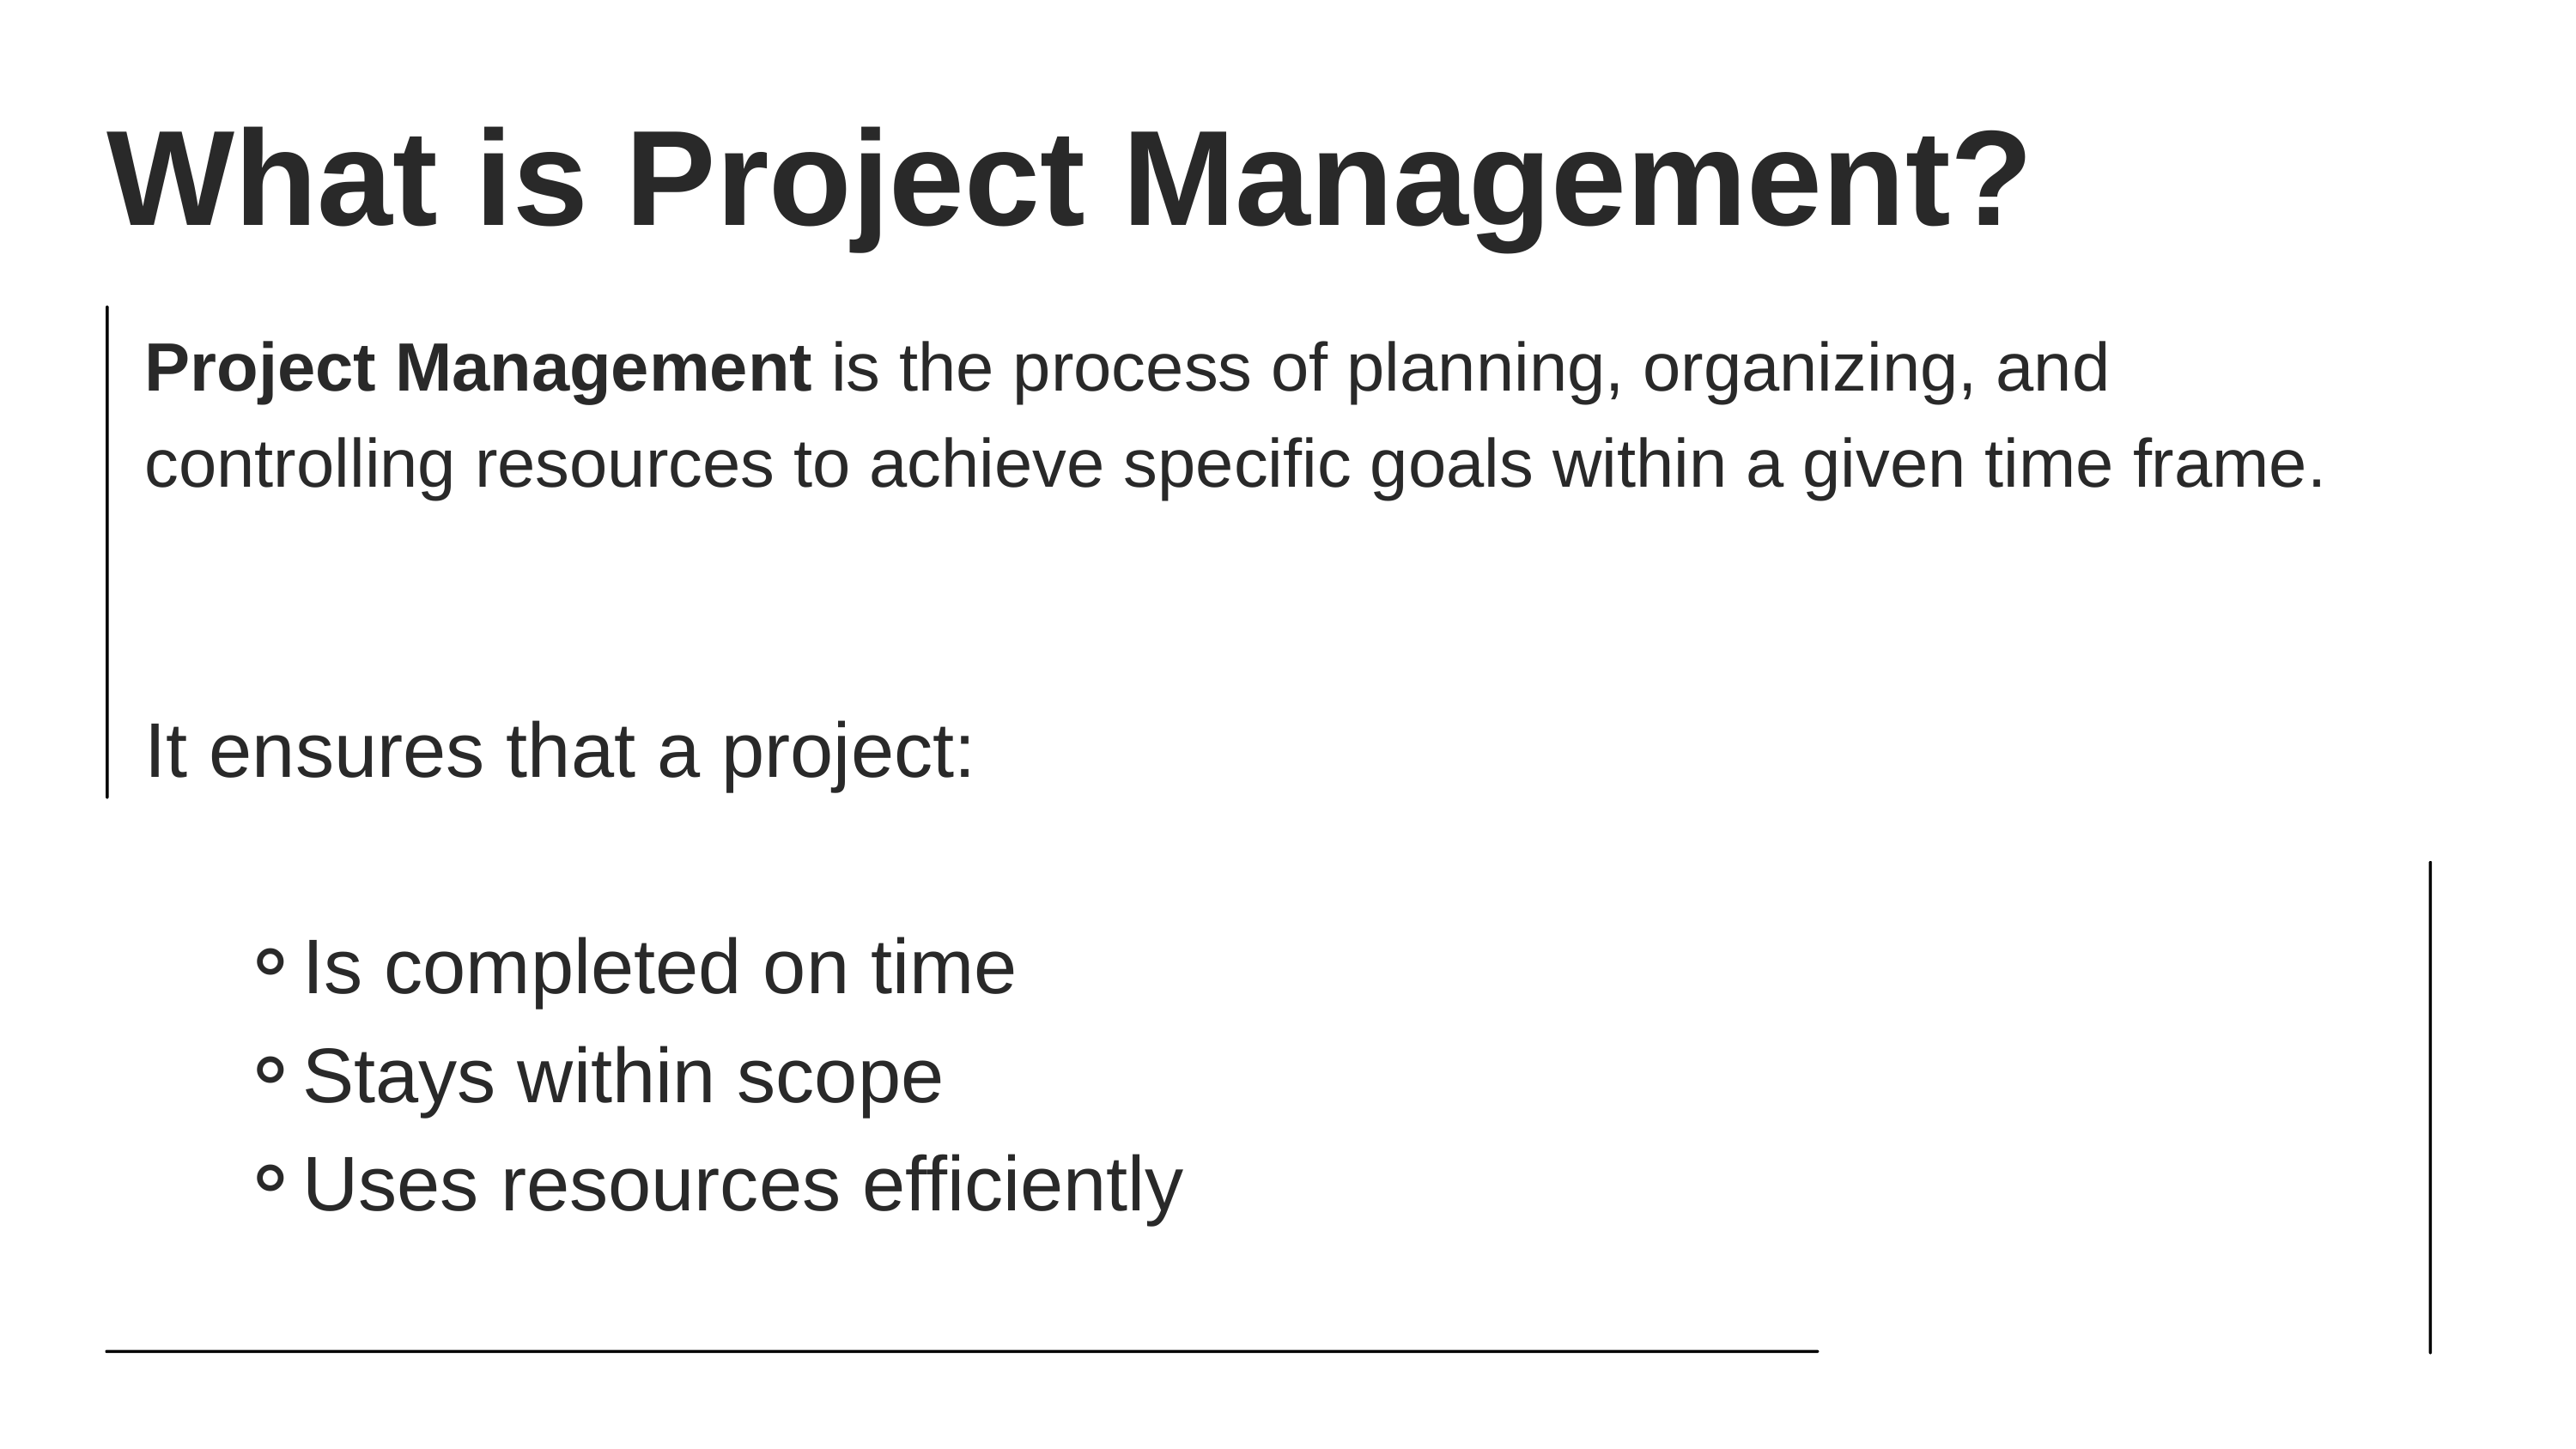

What is Project Management?

Project Management is the process of planning, organizing, and controlling resources to achieve specific goals within a given time frame.
It ensures that a project:

Is completed on time
Stays within scope
Uses resources efficiently